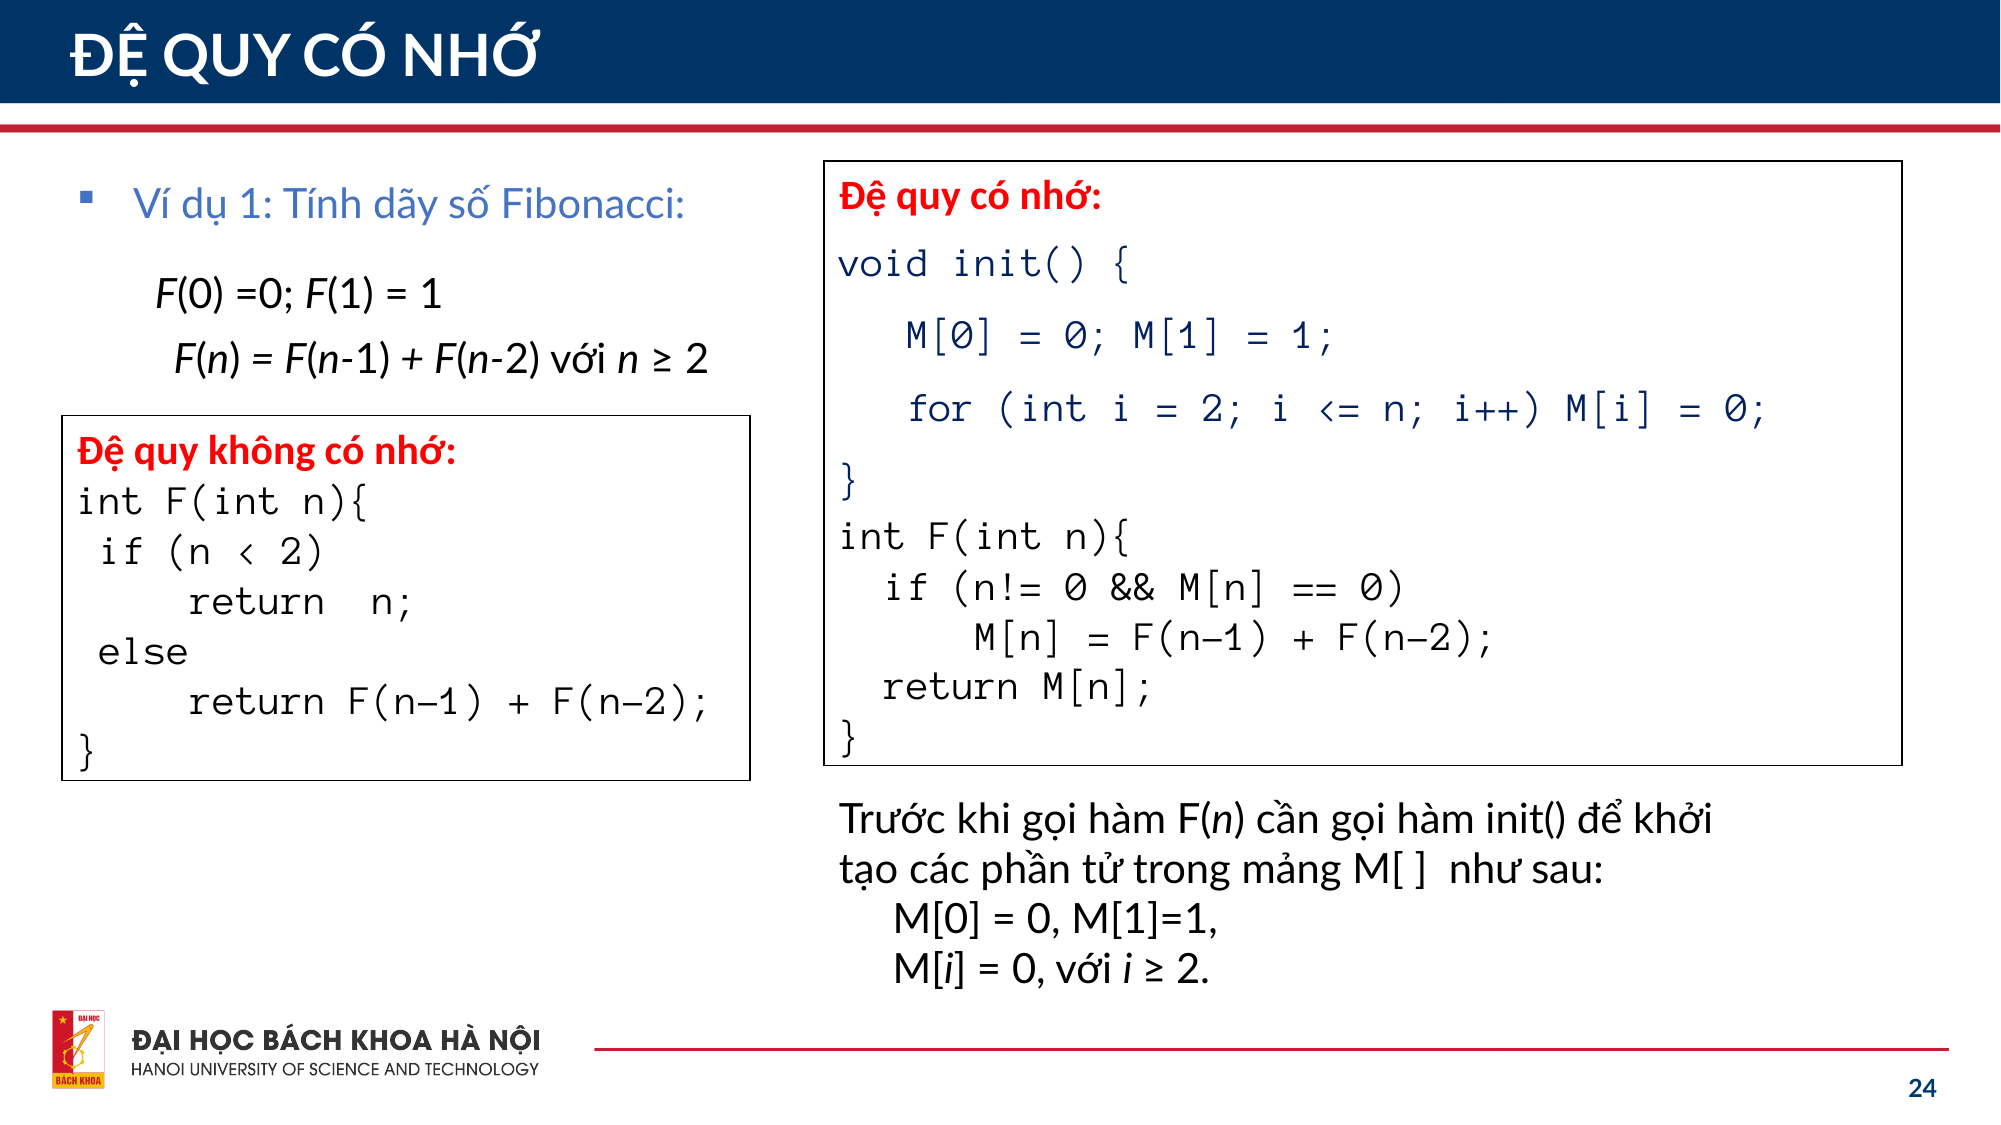

# ĐỆ QUY CÓ NHỚ
Ví dụ 1: Tính dãy số Fibonacci:
        F(0) =0; F(1) = 1
         F(n) = F(n-1) + F(n-2) với n ≥ 2
Đệ quy có nhớ:
void init() {
   M[0] = 0; M[1] = 1;
   for (int i = 2; i <= n; i++) M[i] = 0;
}
int F(int n){
  if (n!= 0 && M[n] == 0)
      M[n] = F(n-1) + F(n-2);
  return M[n];
}
Đệ quy không có nhớ:
int F(int n){
 if (n < 2)
     return  n;
 else
     return F(n-1) + F(n-2);
}
Trước khi gọi hàm F(n) cần gọi hàm init() để khởi tạo các phần tử trong mảng M[ ]  như sau:
     M[0] = 0, M[1]=1,
     M[i] = 0, với i ≥ 2.
24